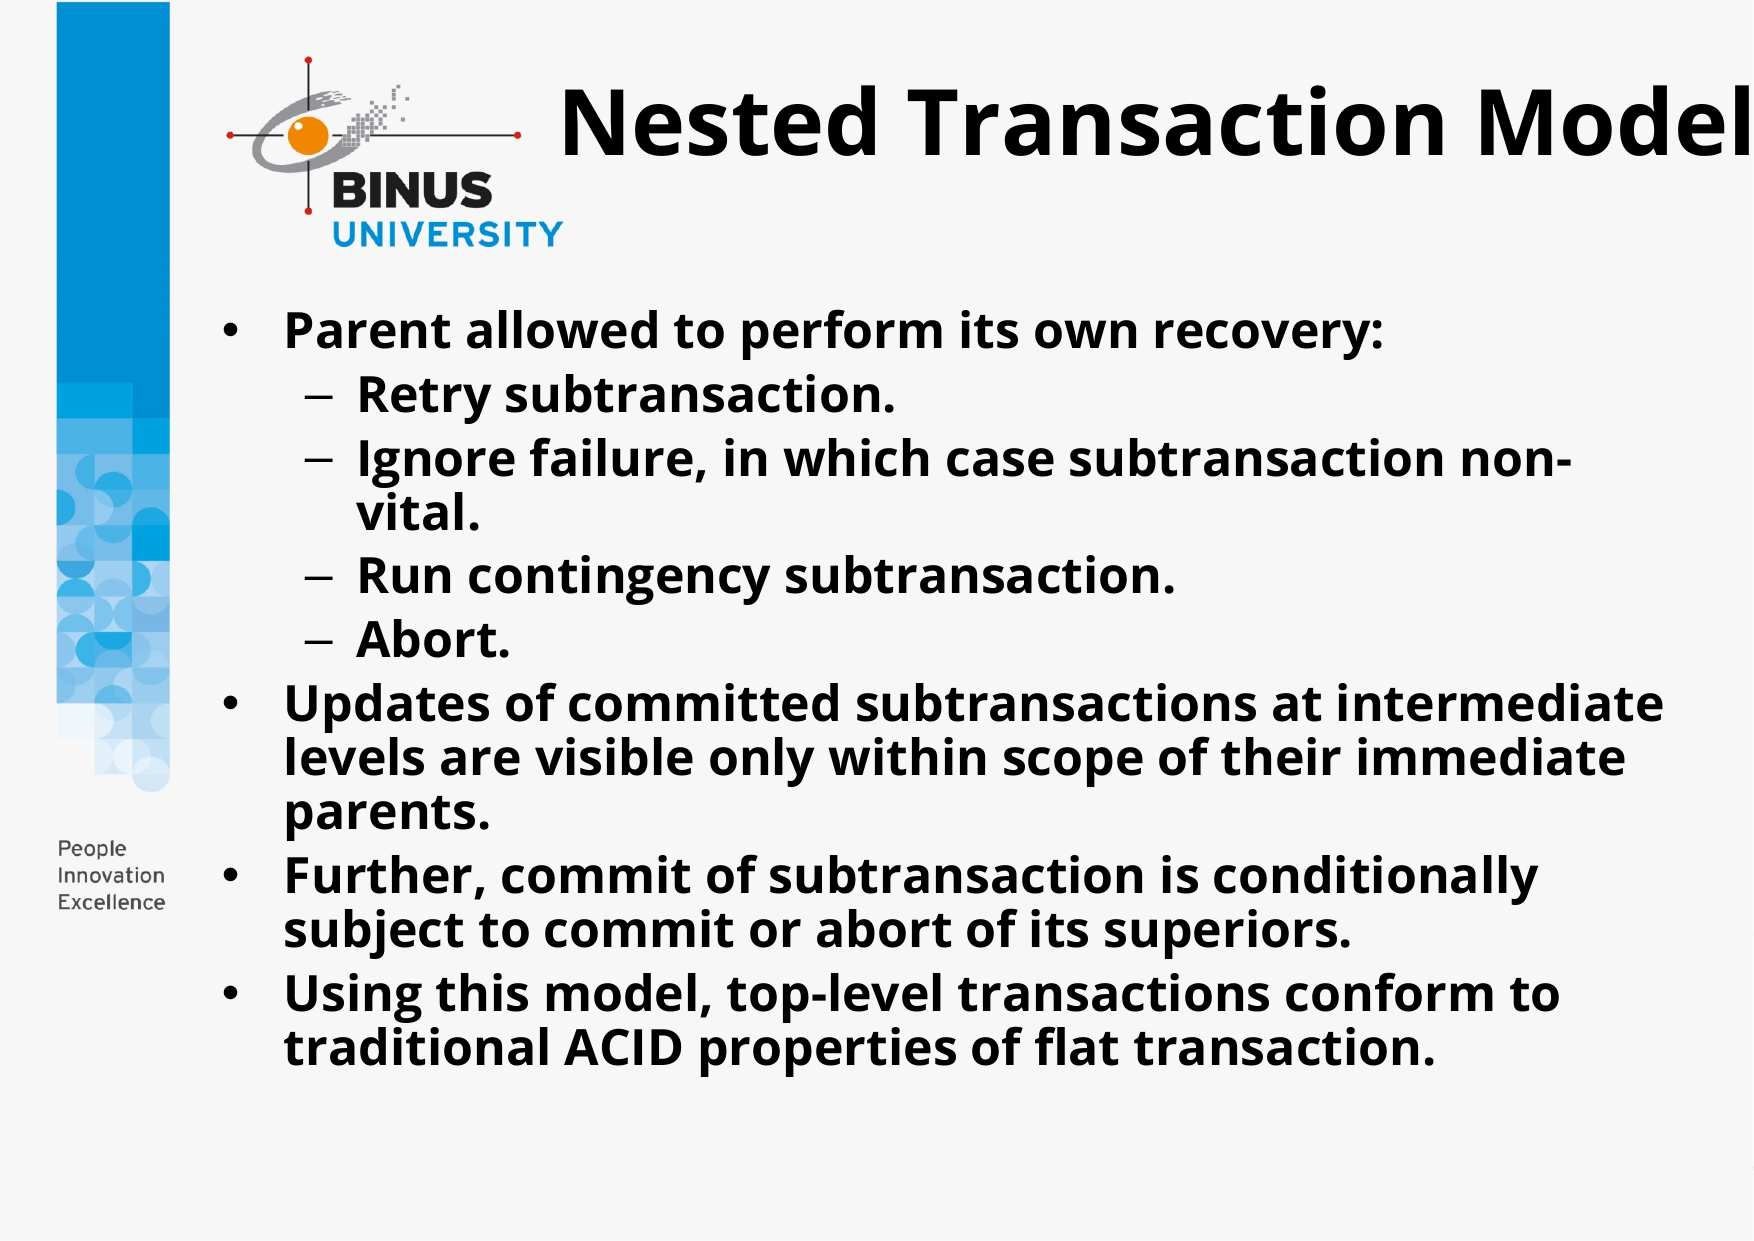

# Nested Transaction Model
Parent allowed to perform its own recovery:
Retry subtransaction.
Ignore failure, in which case subtransaction non-vital.
Run contingency subtransaction.
Abort.
Updates of committed subtransactions at intermediate levels are visible only within scope of their immediate parents.
Further, commit of subtransaction is conditionally subject to commit or abort of its superiors.
Using this model, top-level transactions conform to traditional ACID properties of flat transaction.